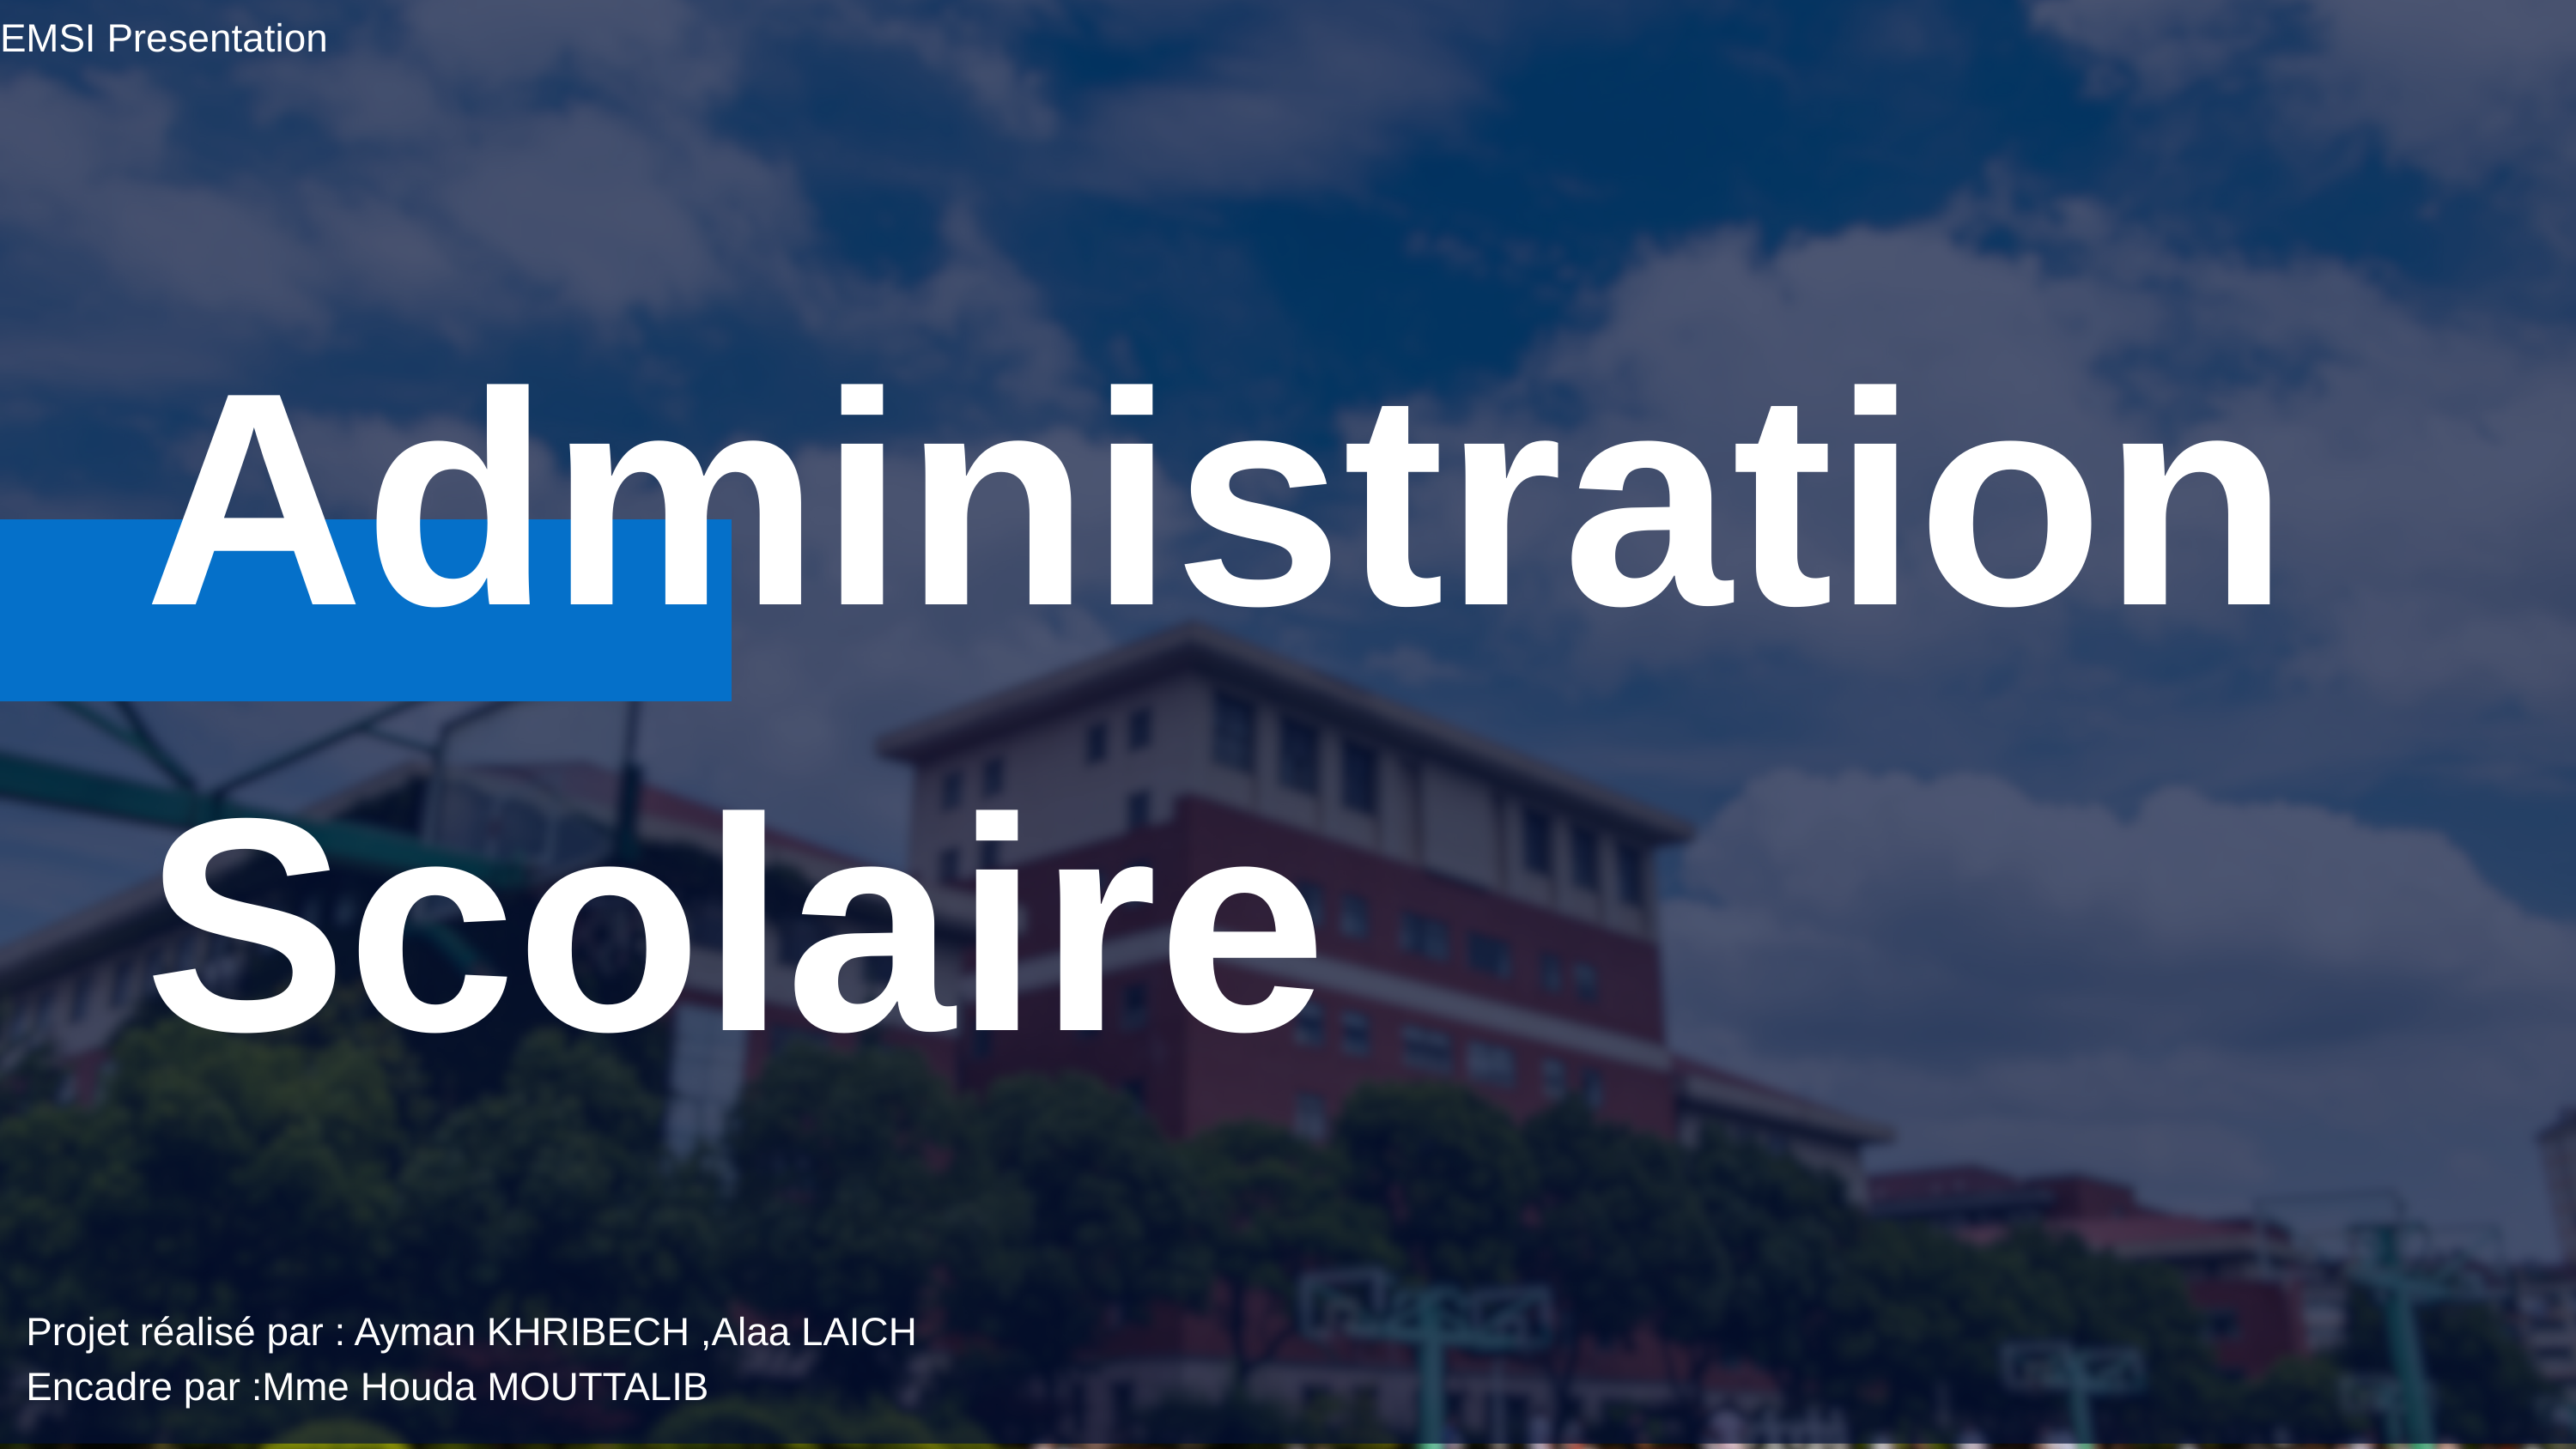

EMSI Presentation
Administration Scolaire

Projet réalisé par : Ayman KHRIBECH ,Alaa LAICH
Encadre par :Mme Houda MOUTTALIB